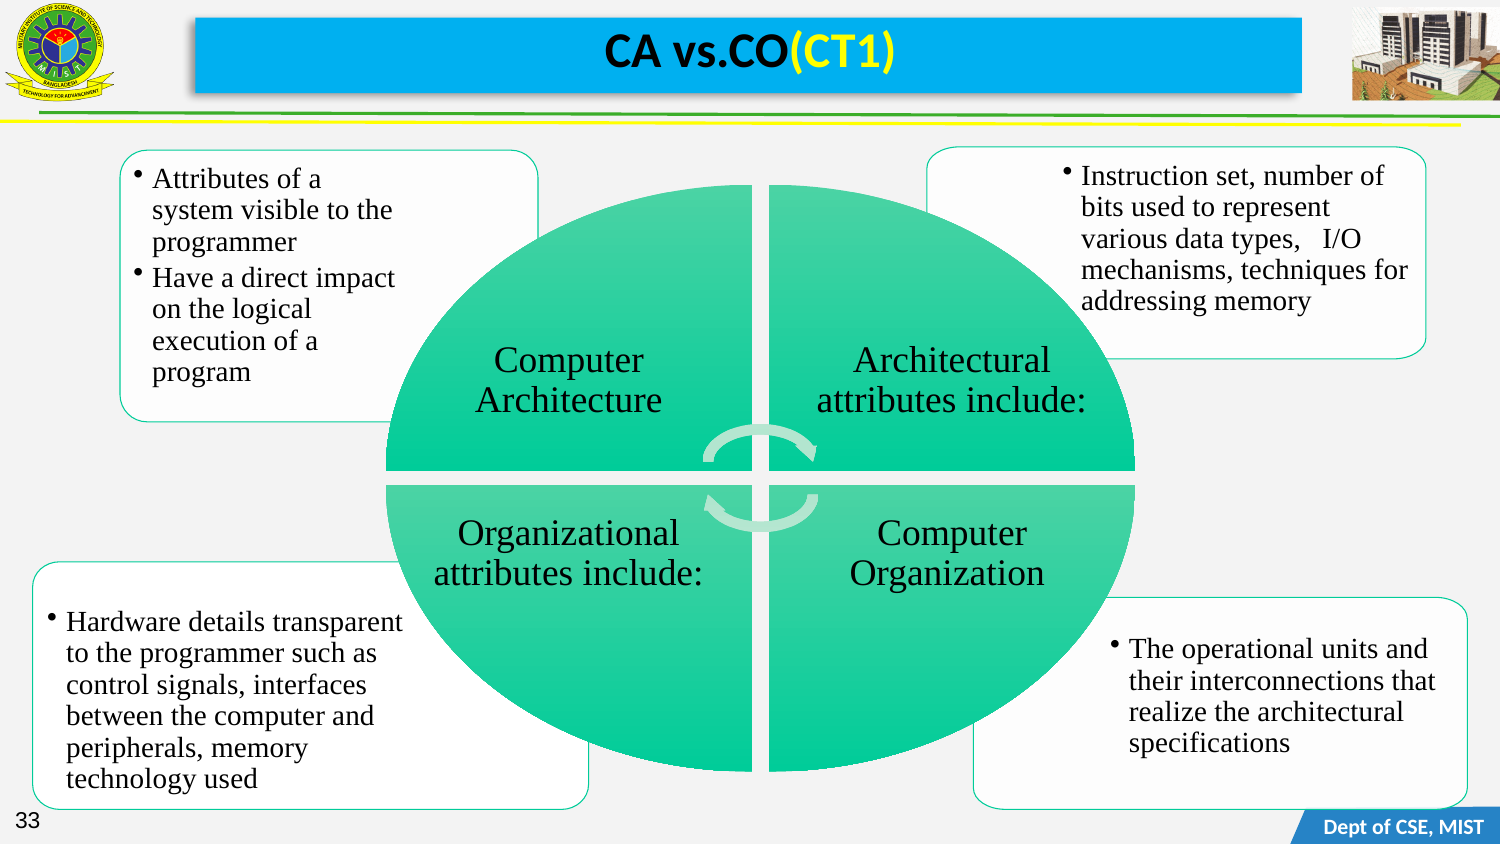

# CA vs.CO(CT1)
Instruction set, number of bits used to represent various data types,   I/O mechanisms, techniques for addressing memory
Attributes of a system visible to the programmer
Have a direct impact on the logical execution of a program
Computer Architecture
Architectural attributes include:

Organizational attributes include:
Computer Organization
Hardware details transparent to the programmer such as  control signals, interfaces between the computer and peripherals, memory technology used
The operational units and their interconnections that realize the architectural specifications